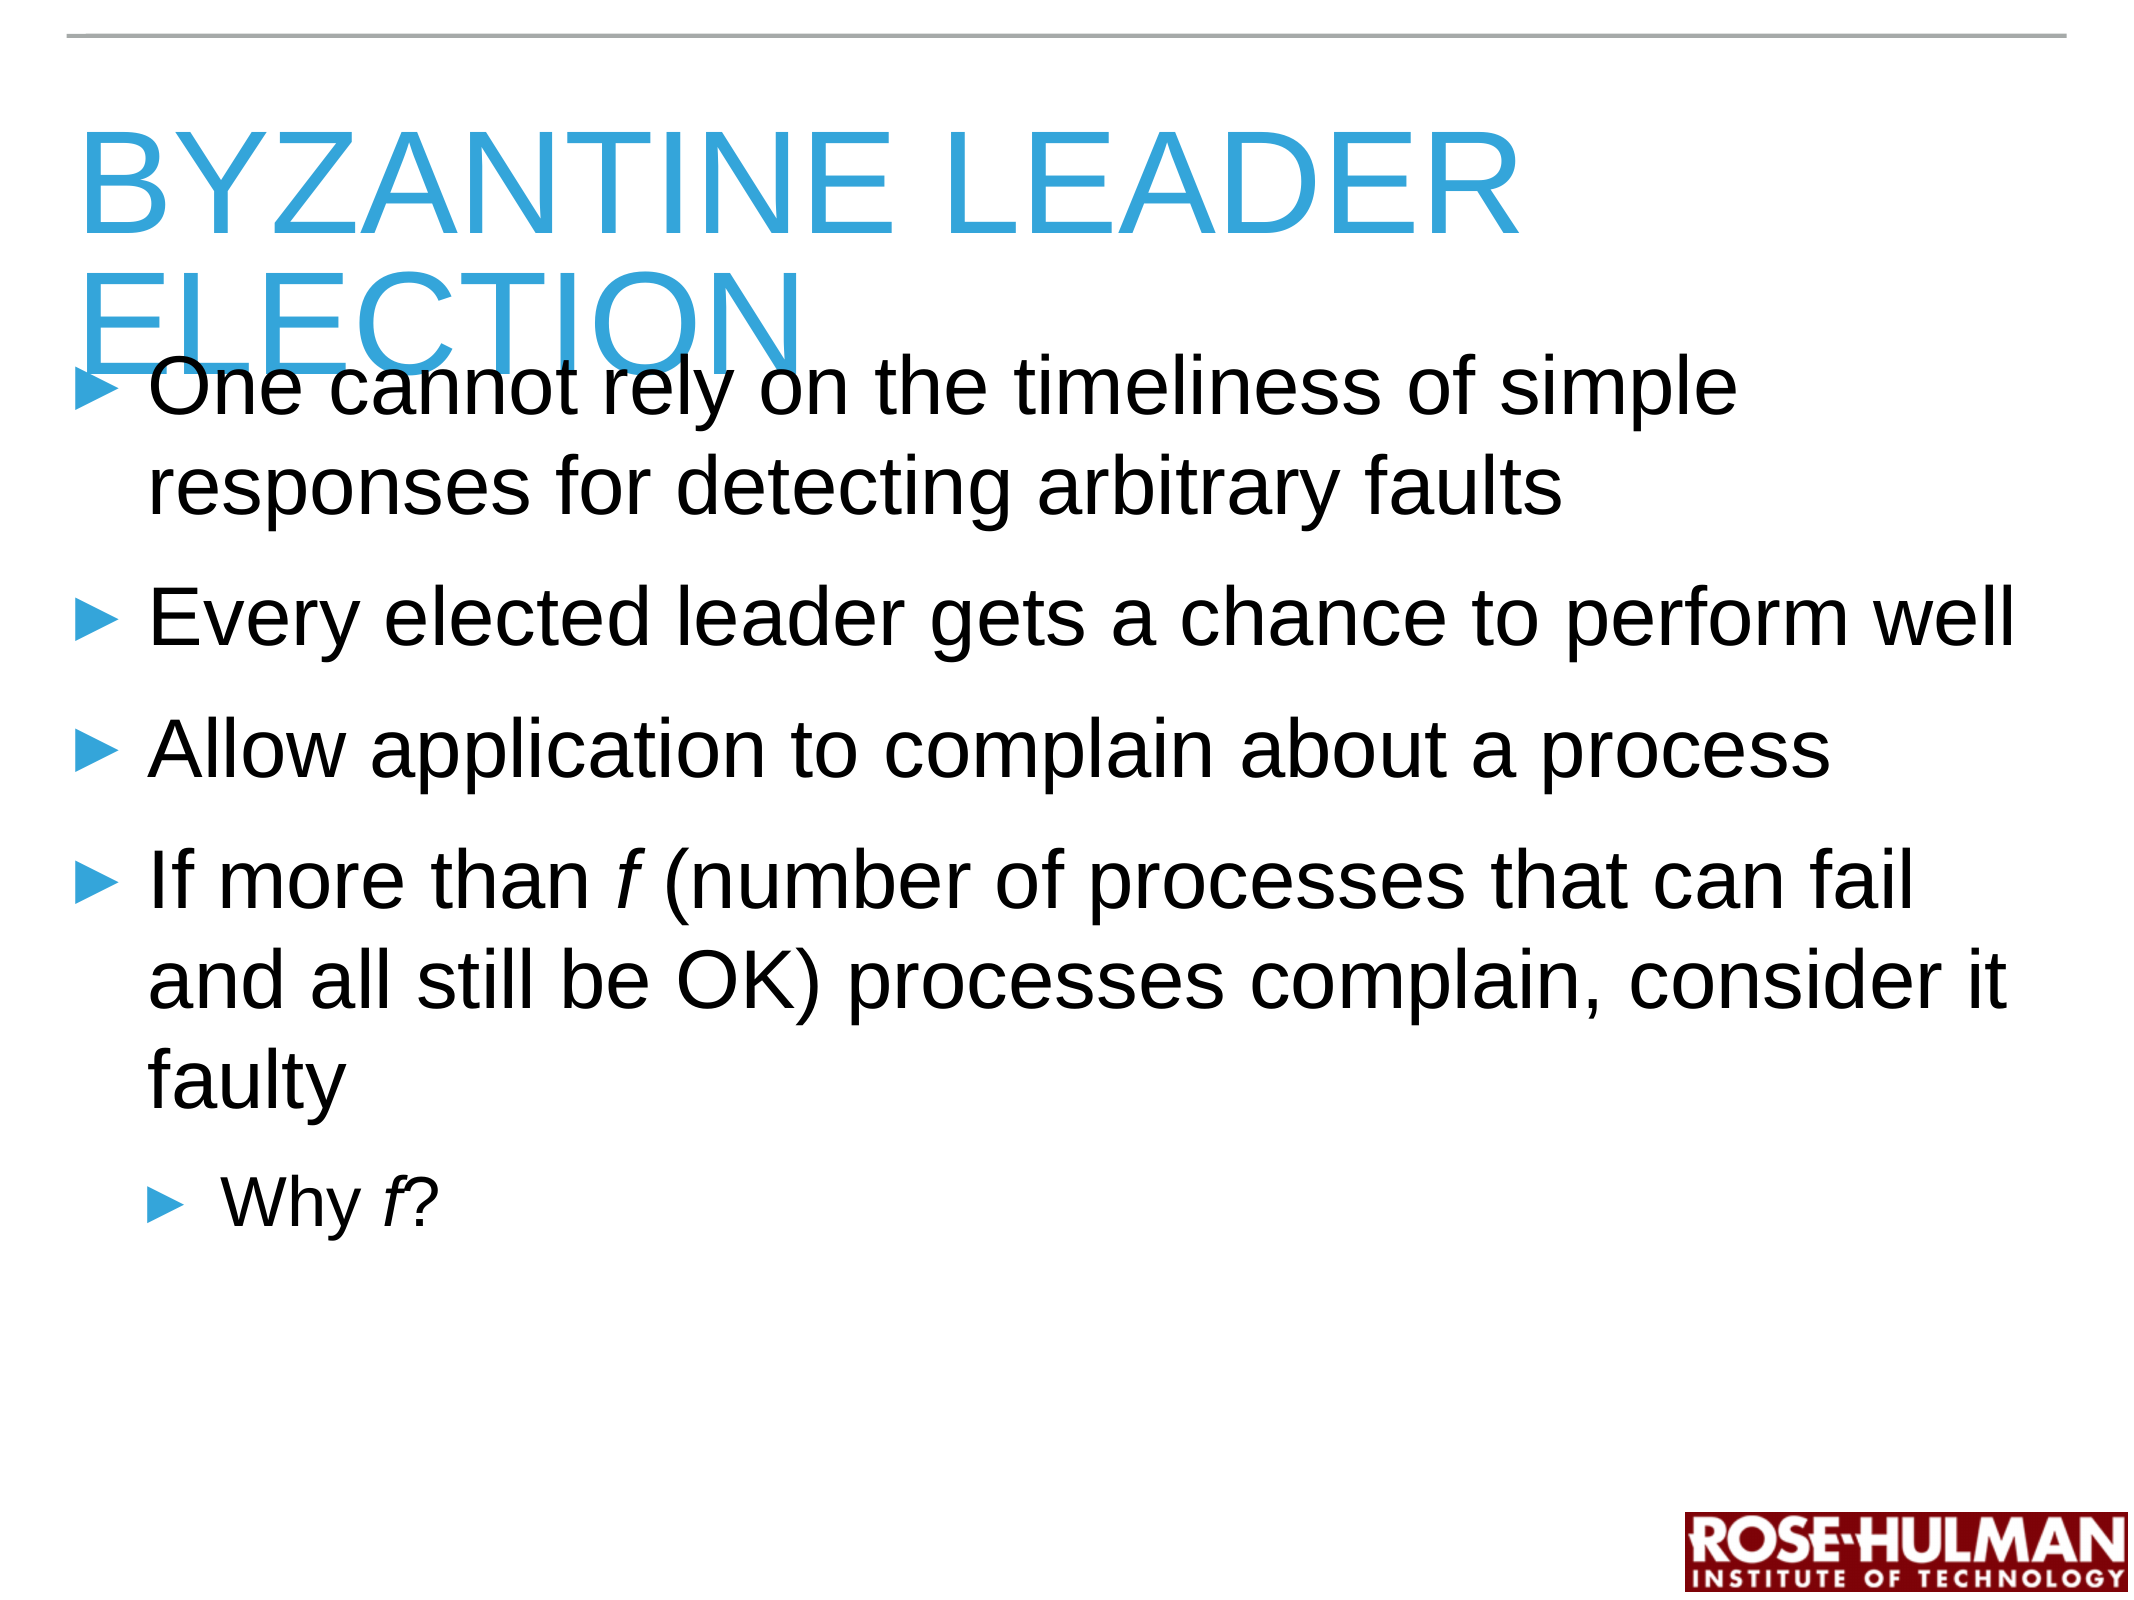

# byzantine leader election
One cannot rely on the timeliness of simple responses for detecting arbitrary faults
Every elected leader gets a chance to perform well
Allow application to complain about a process
If more than f (number of processes that can fail and all still be OK) processes complain, consider it faulty
Why f?
112